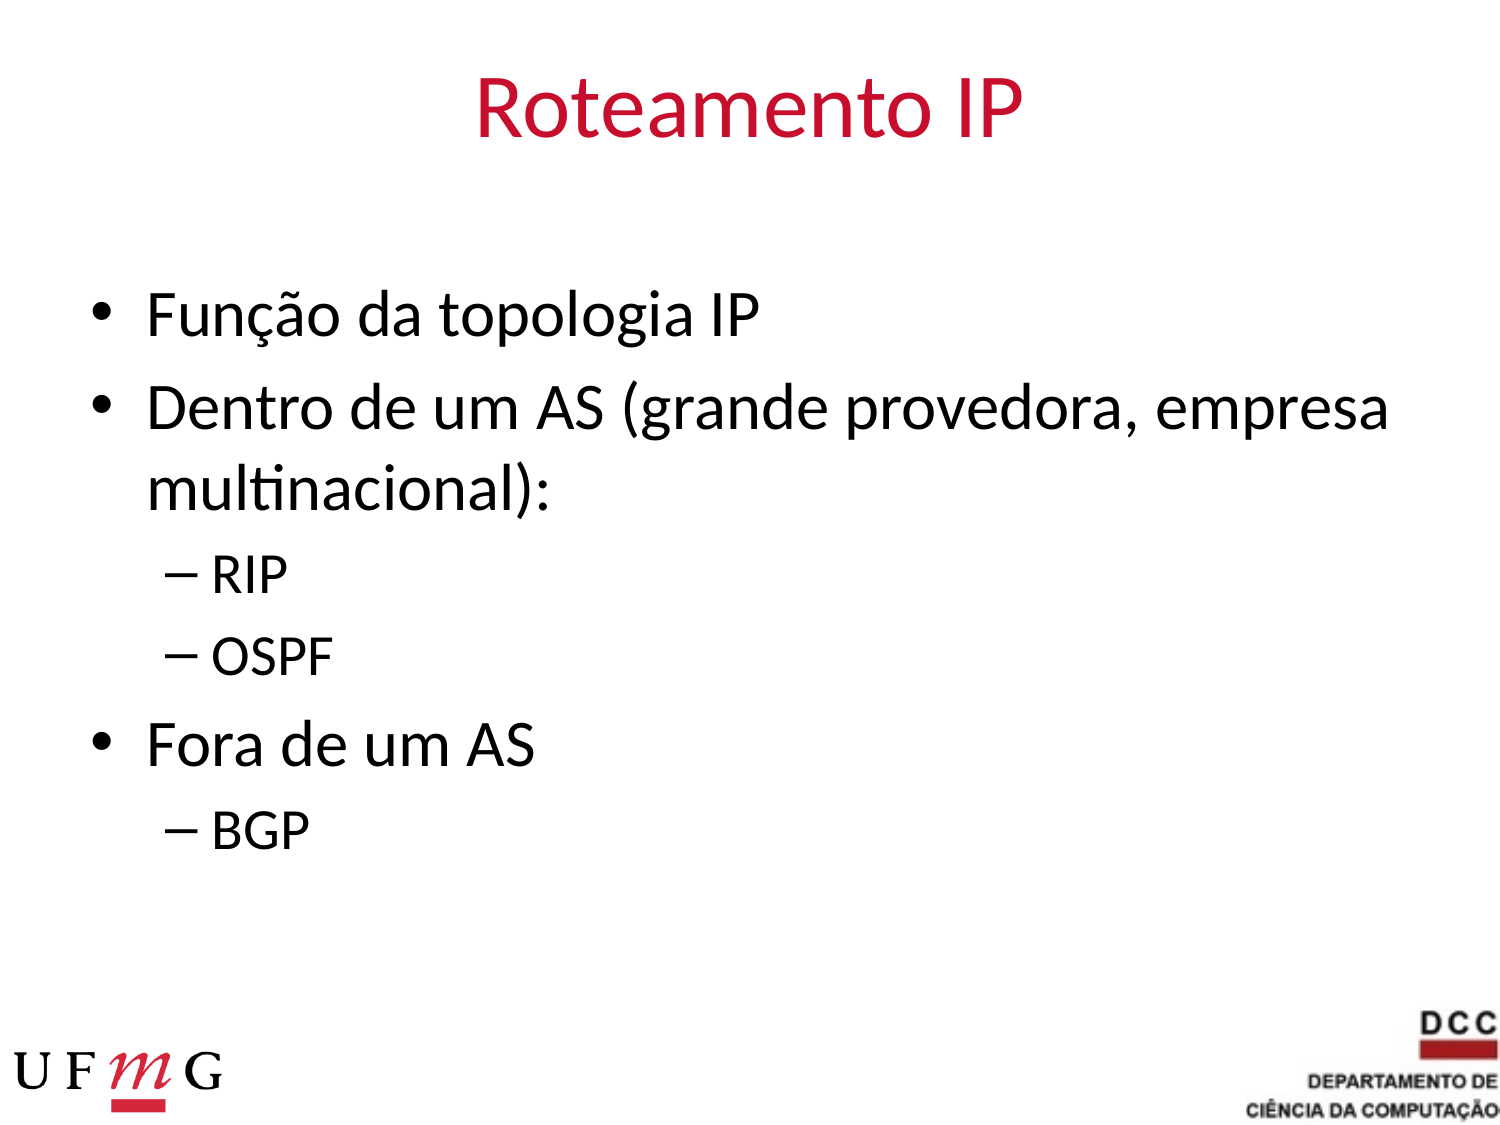

# Roteamento IP
Função da topologia IP
Dentro de um AS (grande provedora, empresa multinacional):
RIP
OSPF
Fora de um AS
BGP